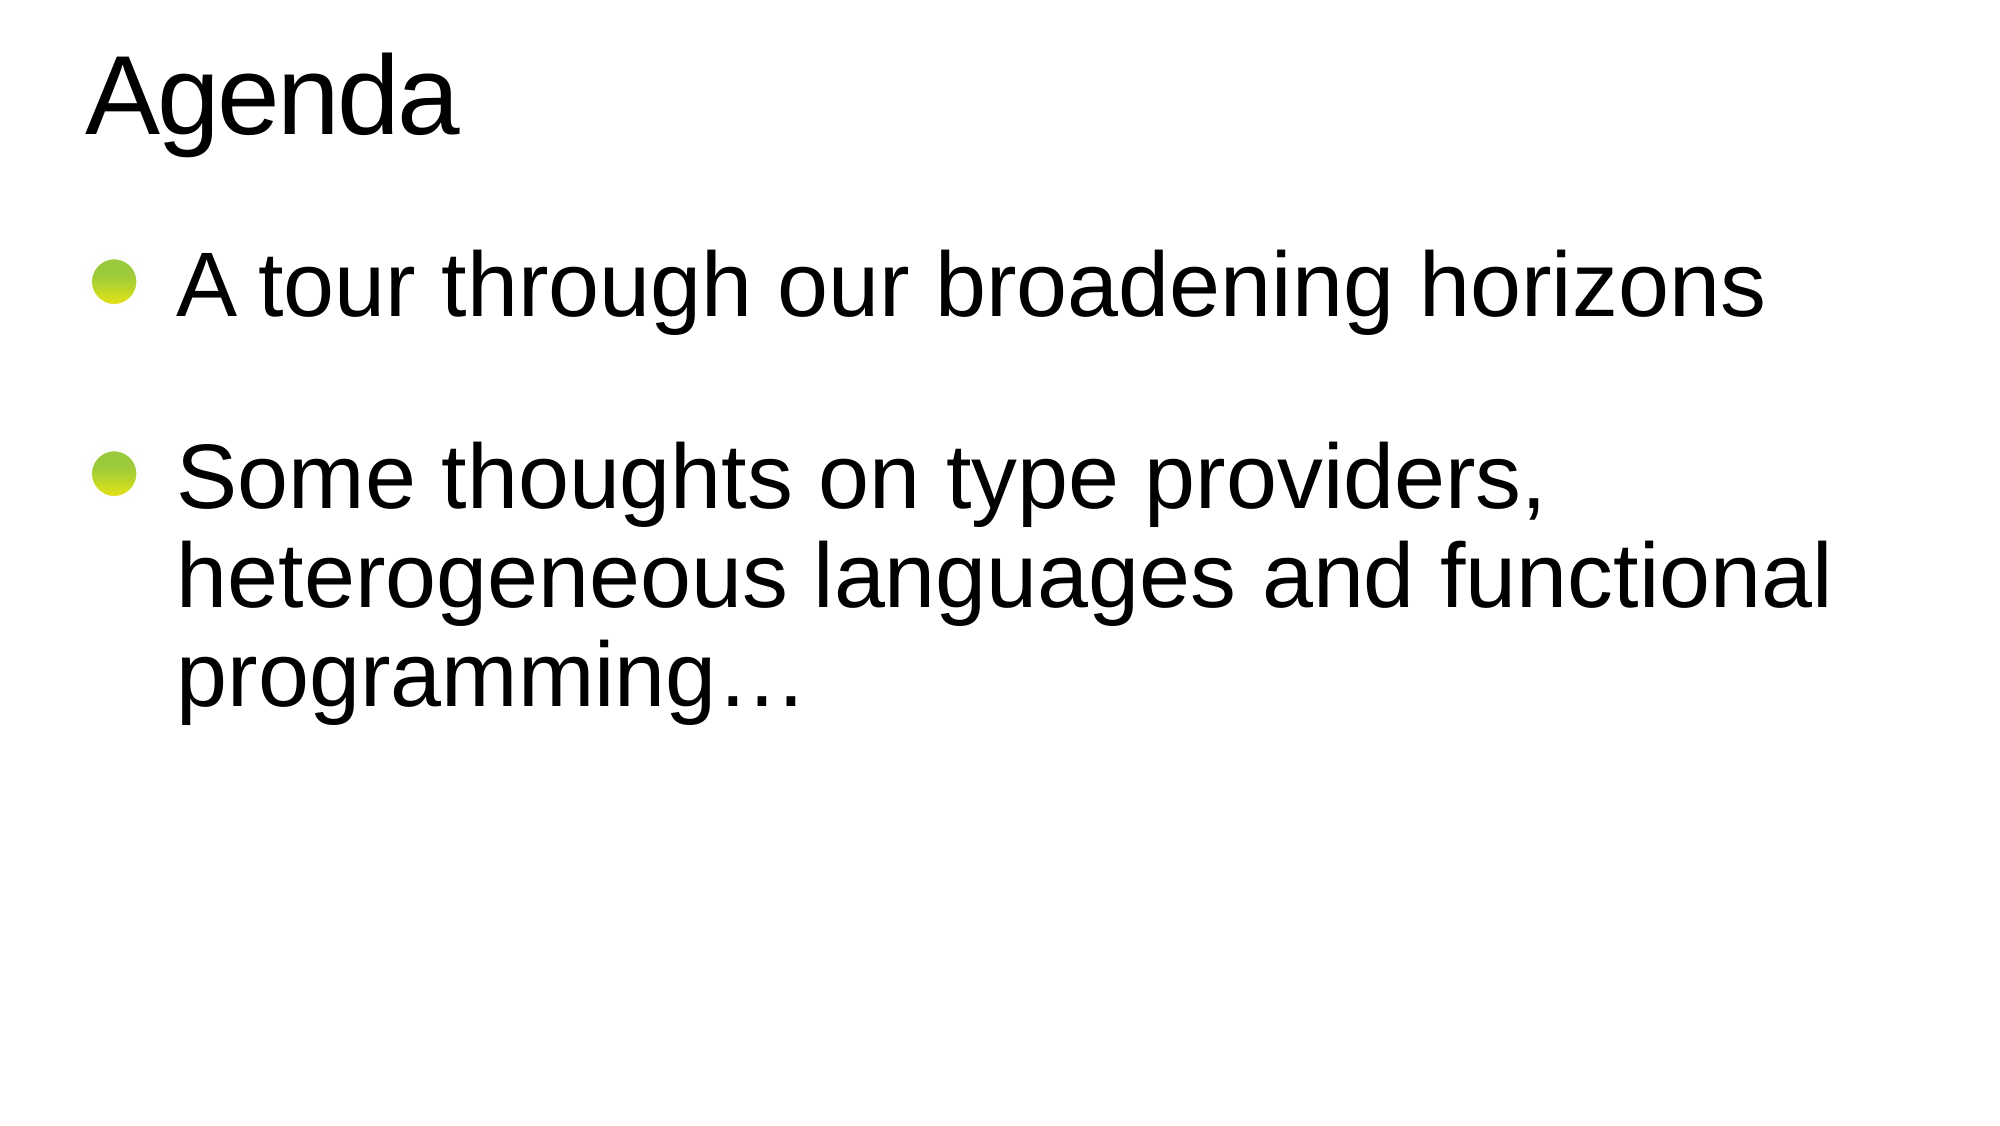

# Agenda
A tour through our broadening horizons

Some thoughts on type providers, heterogeneous languages and functional programming…